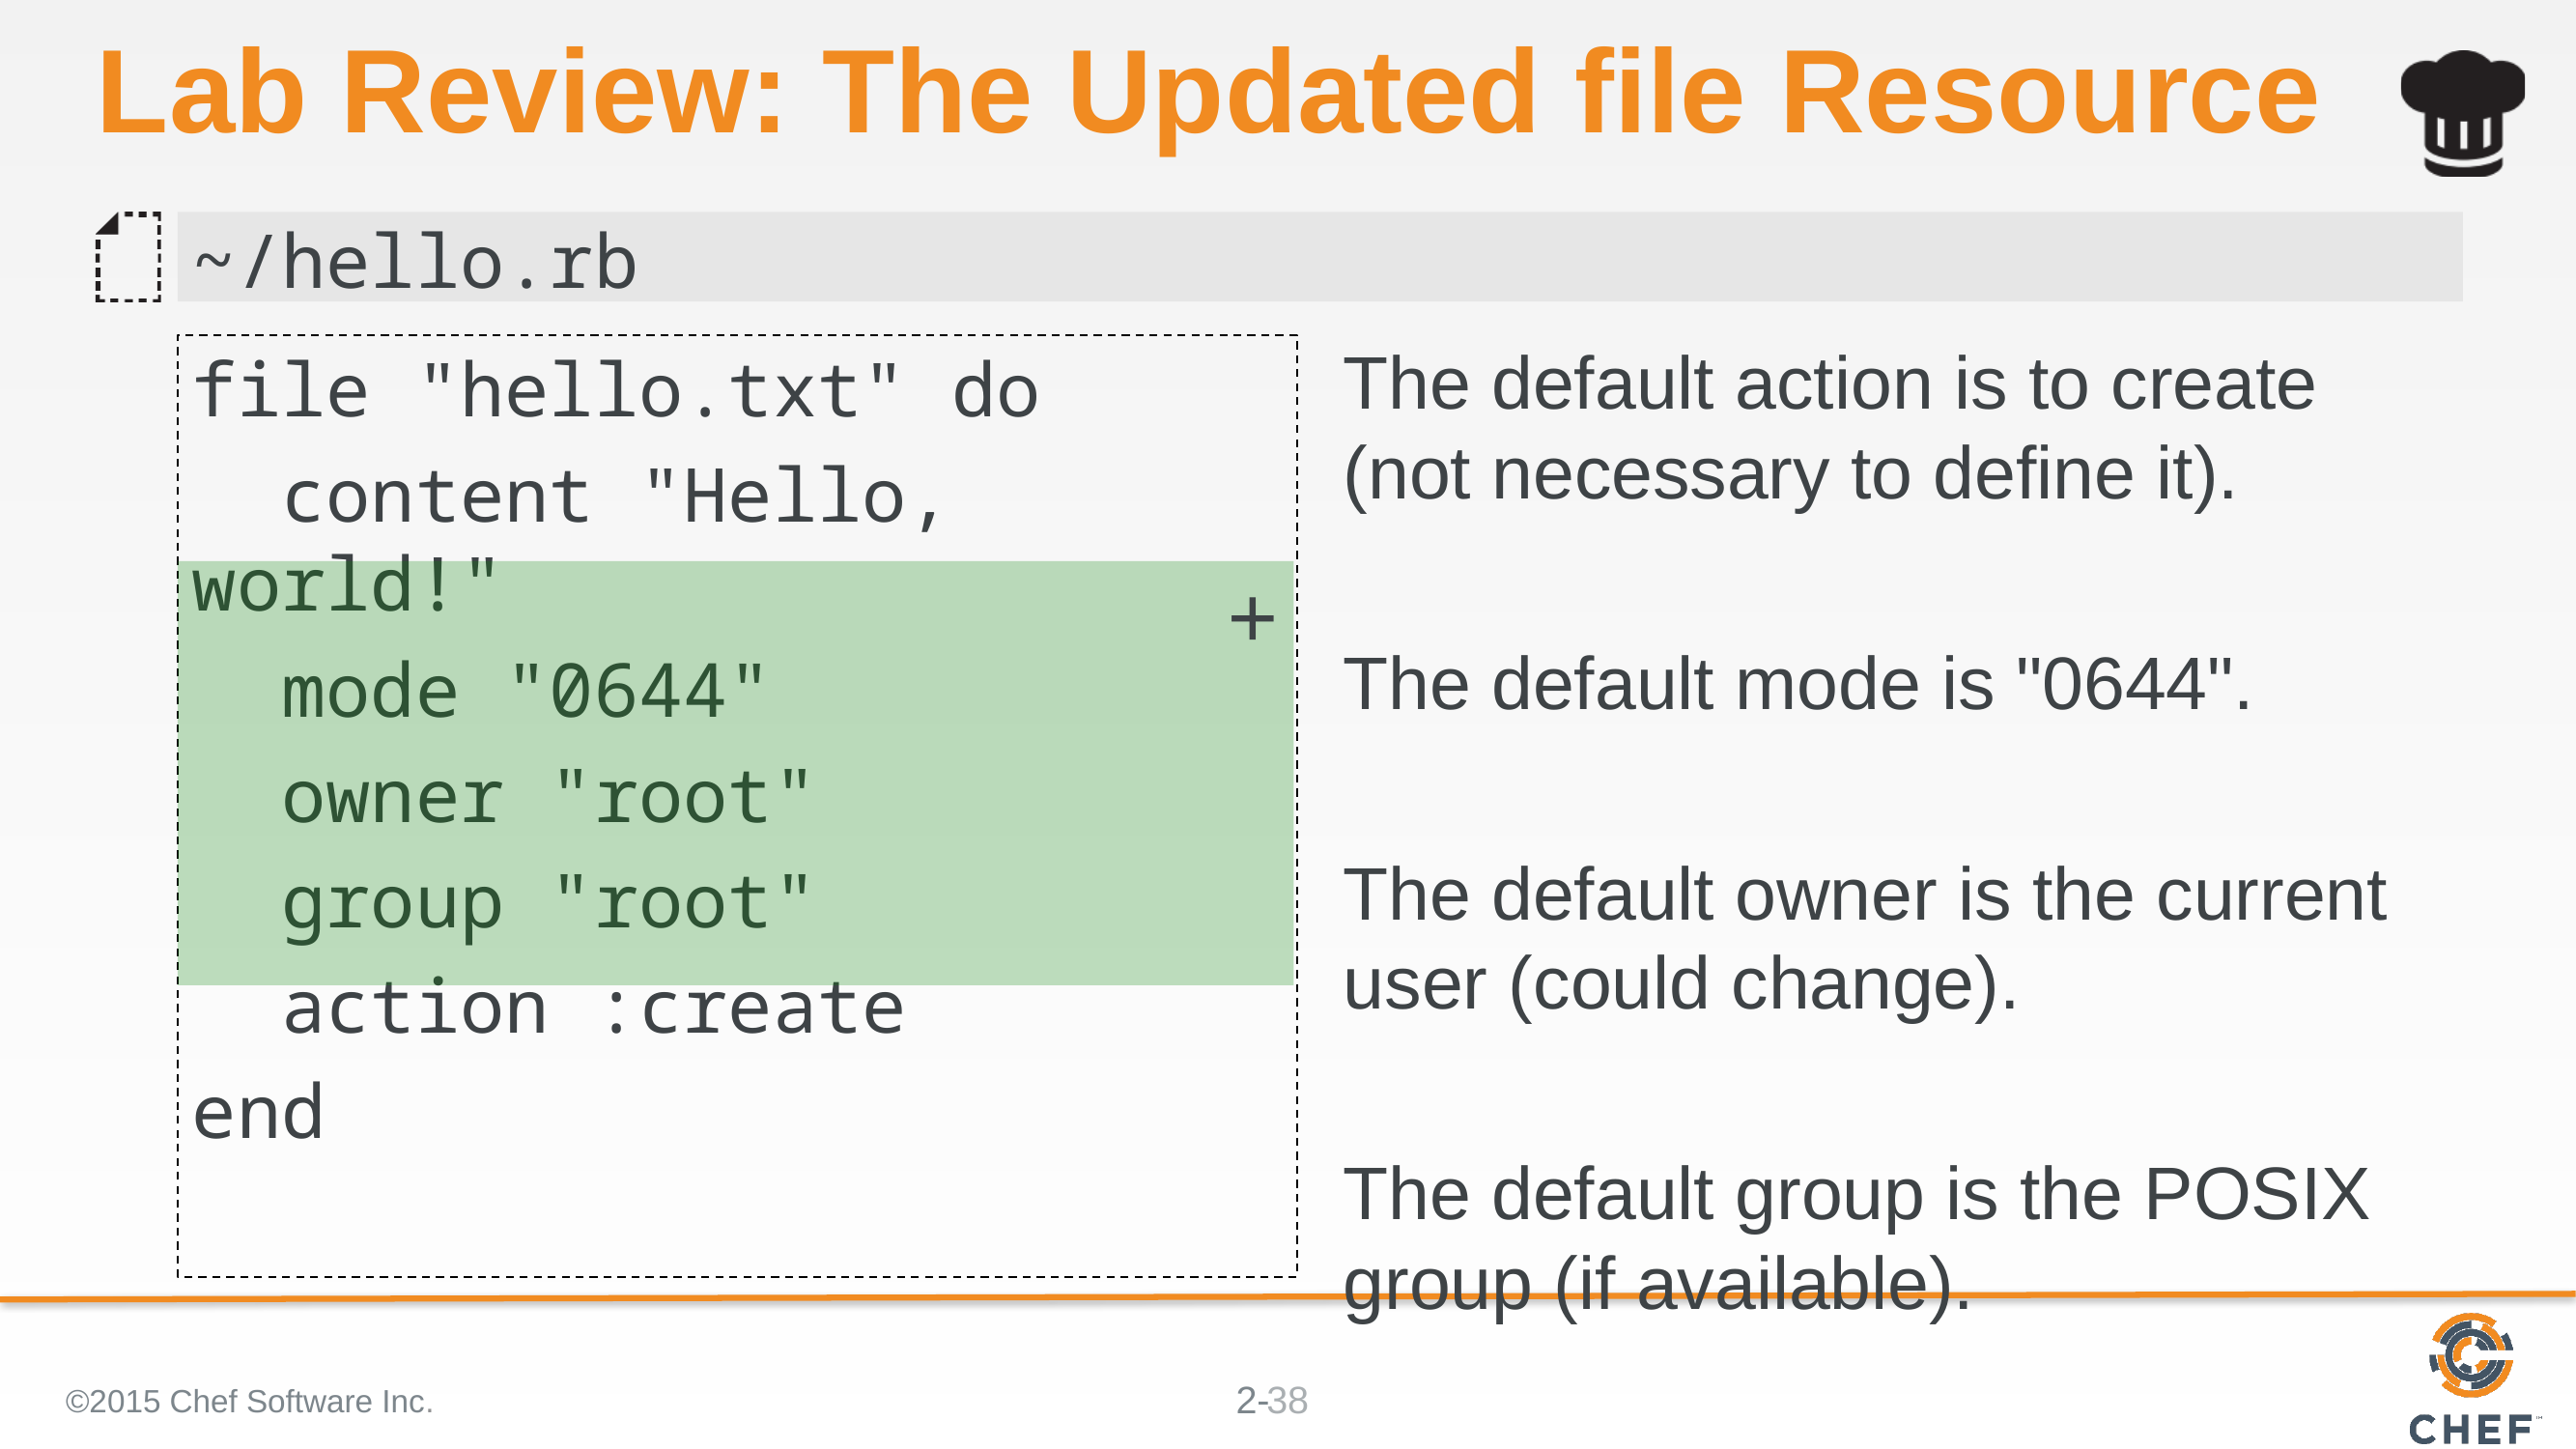

# Lab Review: The Updated file Resource
~/hello.rb
file "hello.txt" do
  content "Hello, world!"
  mode "0644"
  owner "root"
  group "root"
  action :create
end
The default action is to create (not necessary to define it).

The default mode is "0644".

The default owner is the current user (could change).

The default group is the POSIX group (if available).
+
©2015 Chef Software Inc.
38